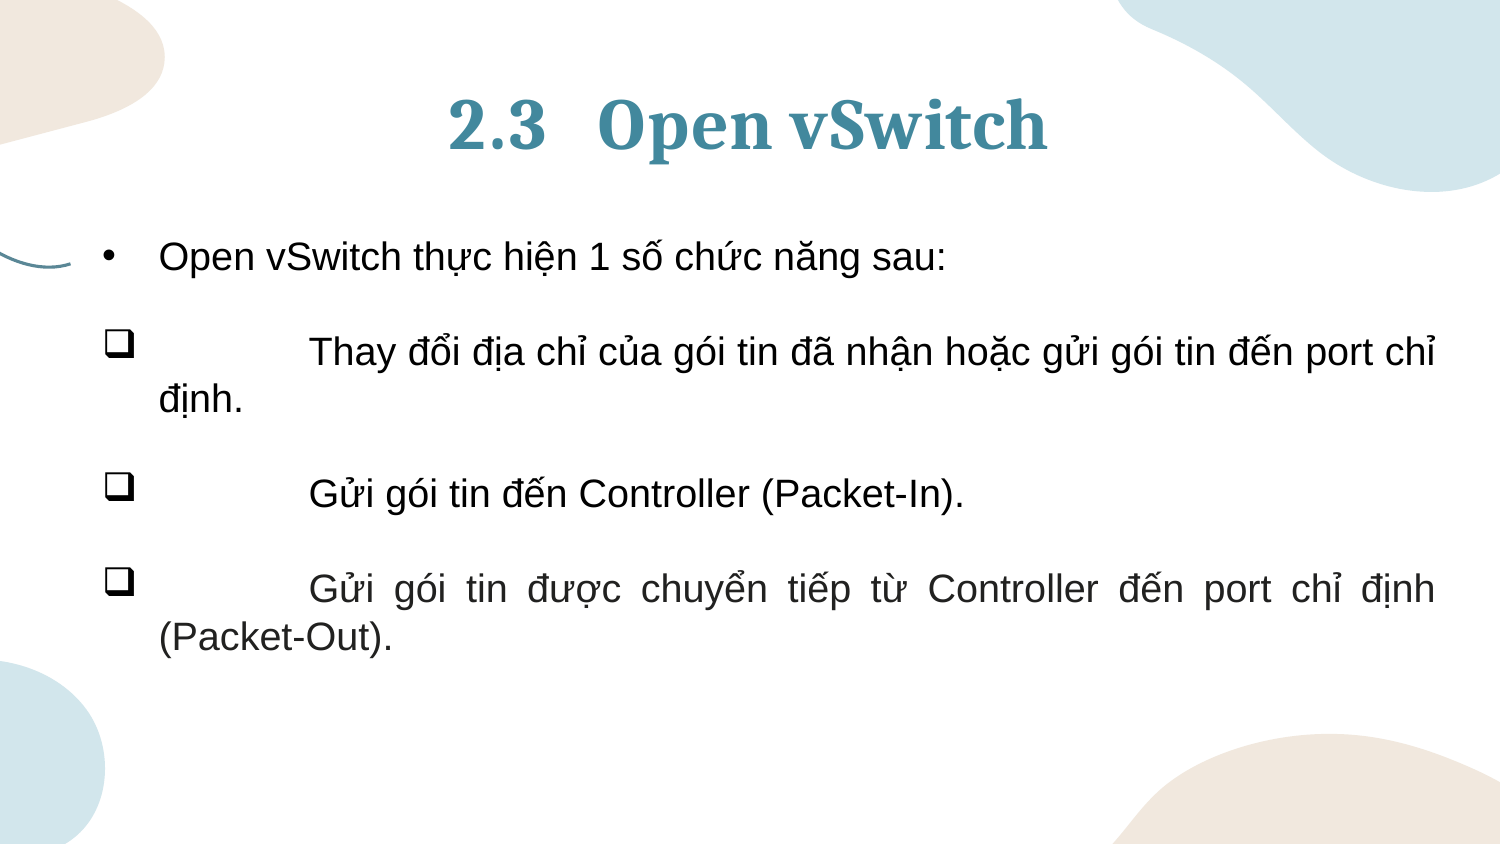

# 2.3	Open vSwitch
Open vSwitch thực hiện 1 số chức năng sau:

	Thay đổi địa chỉ của gói tin đã nhận hoặc gửi gói tin đến port chỉ định.

	Gửi gói tin đến Controller (Packet-In).

	Gửi gói tin được chuyển tiếp từ Controller đến port chỉ định (Packet-Out).